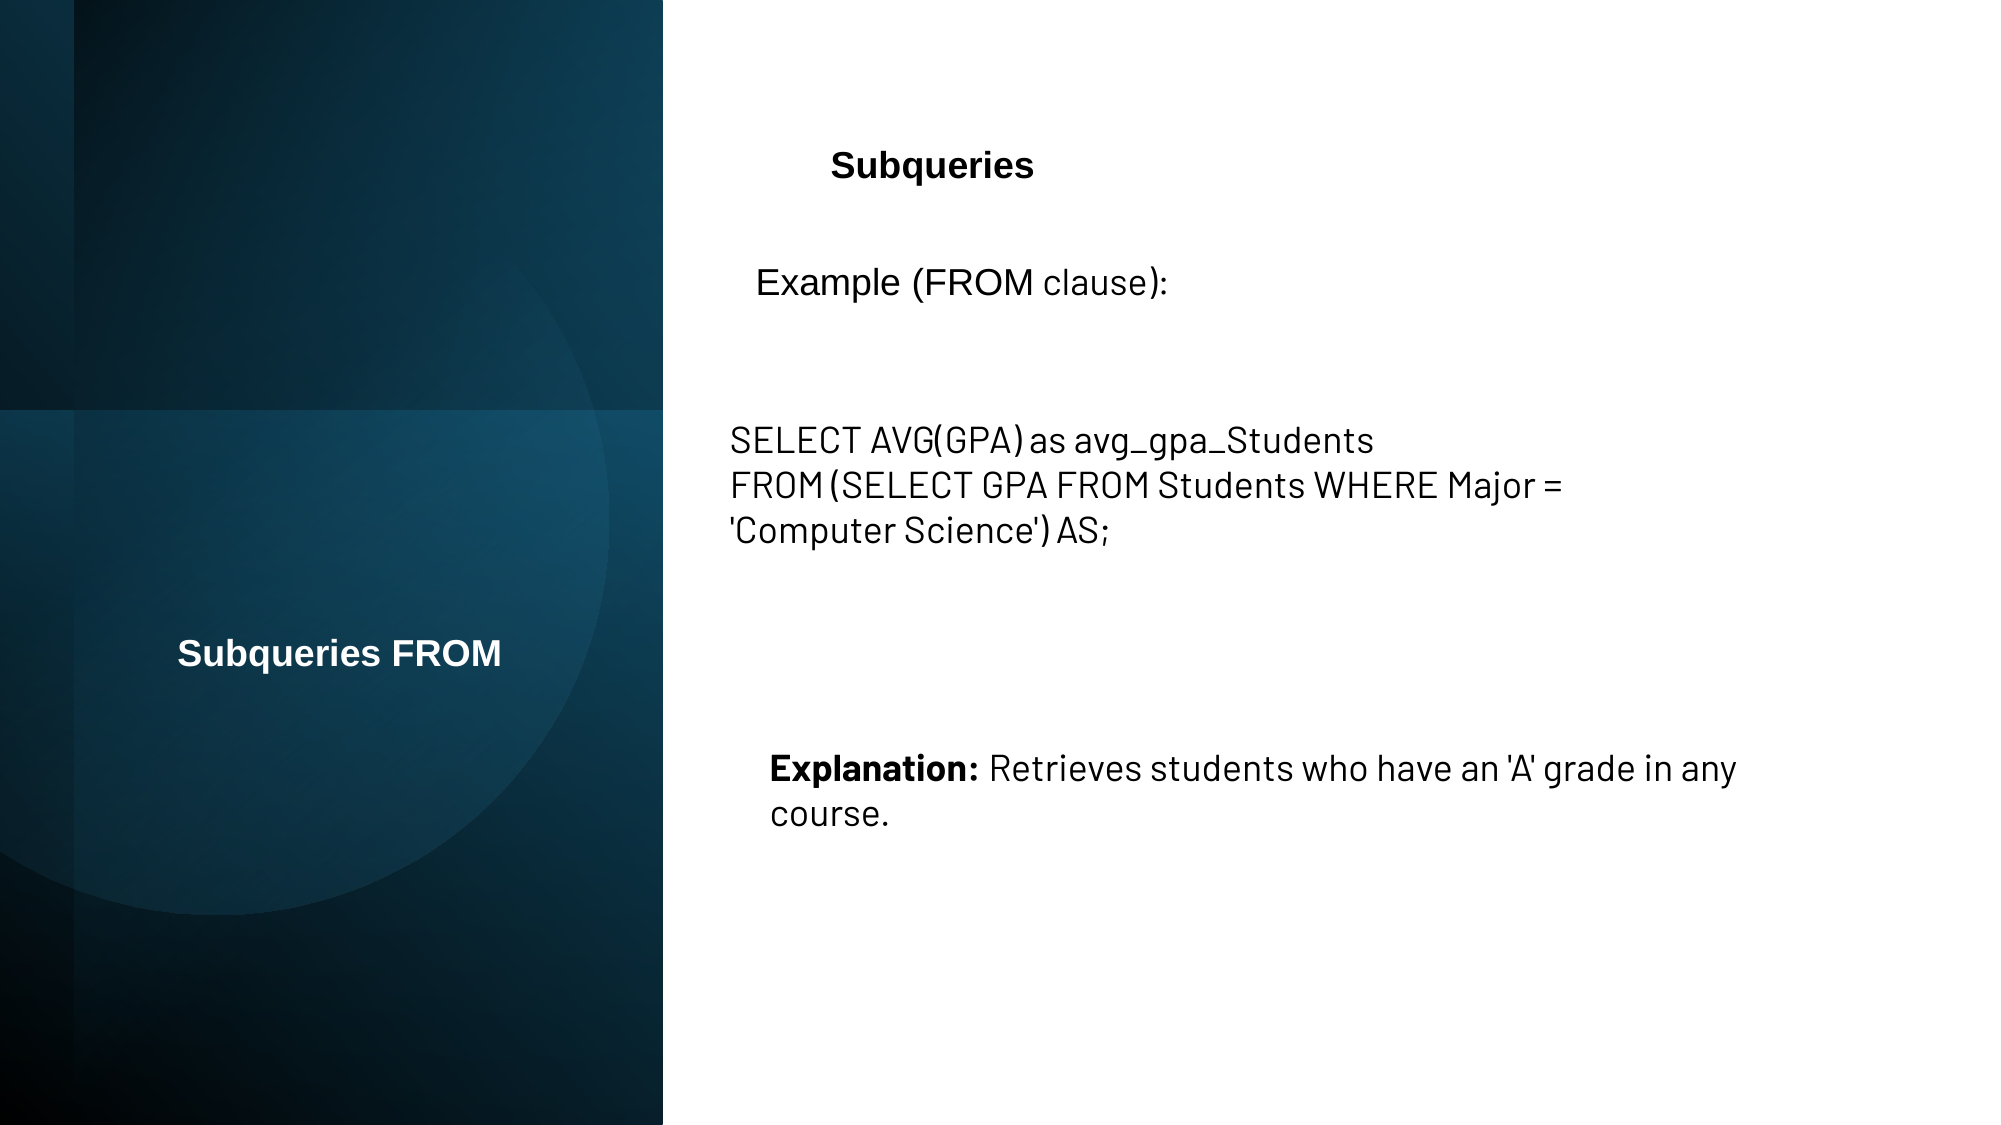

Subqueries

Example (FROM clause):

SELECT AVG(GPA) as avg_gpa_Students
FROM (SELECT GPA FROM Students WHERE Major = 'Computer Science') AS;

Subqueries FROM
Explanation: Retrieves students who have an 'A' grade in any course.